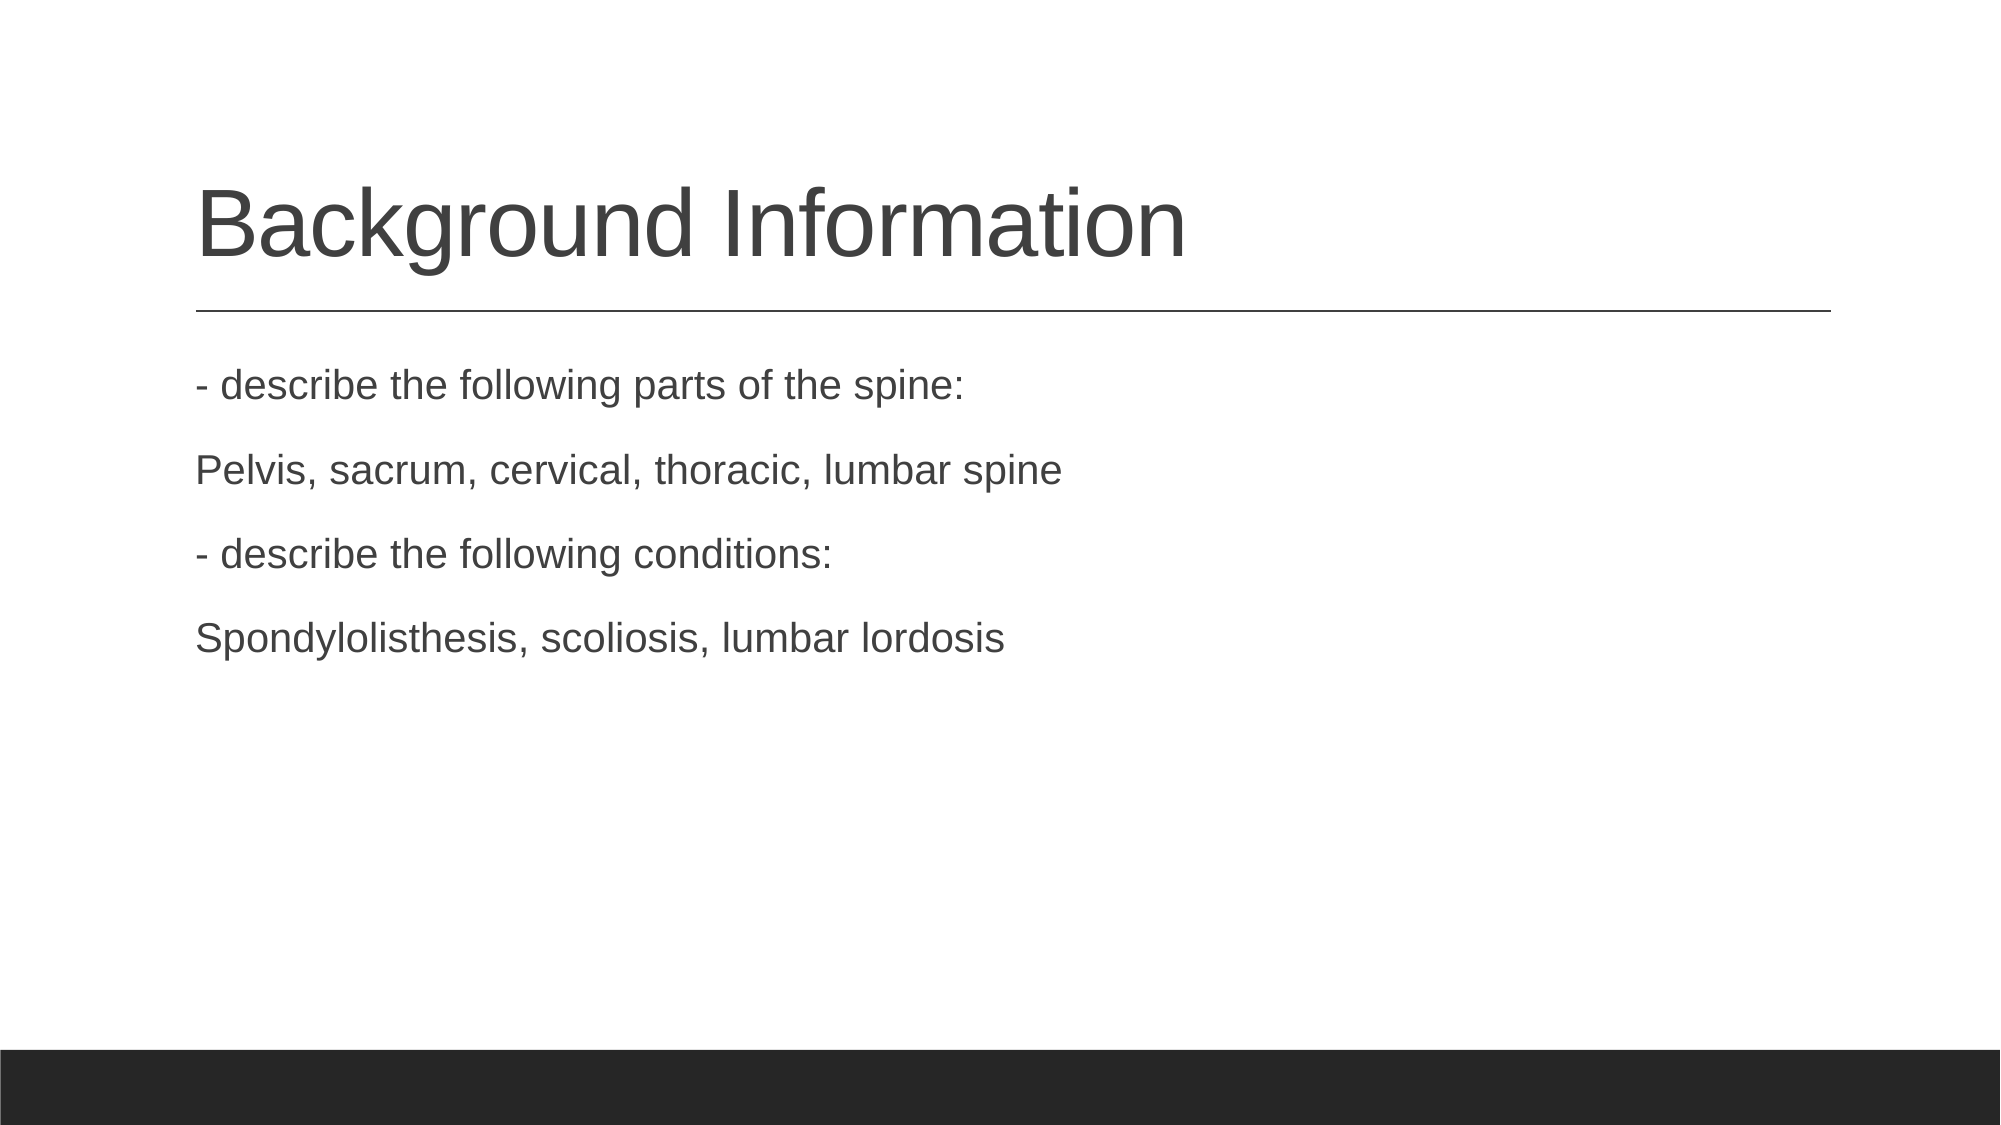

# Background Information
- describe the following parts of the spine:
Pelvis, sacrum, cervical, thoracic, lumbar spine
- describe the following conditions:
Spondylolisthesis, scoliosis, lumbar lordosis